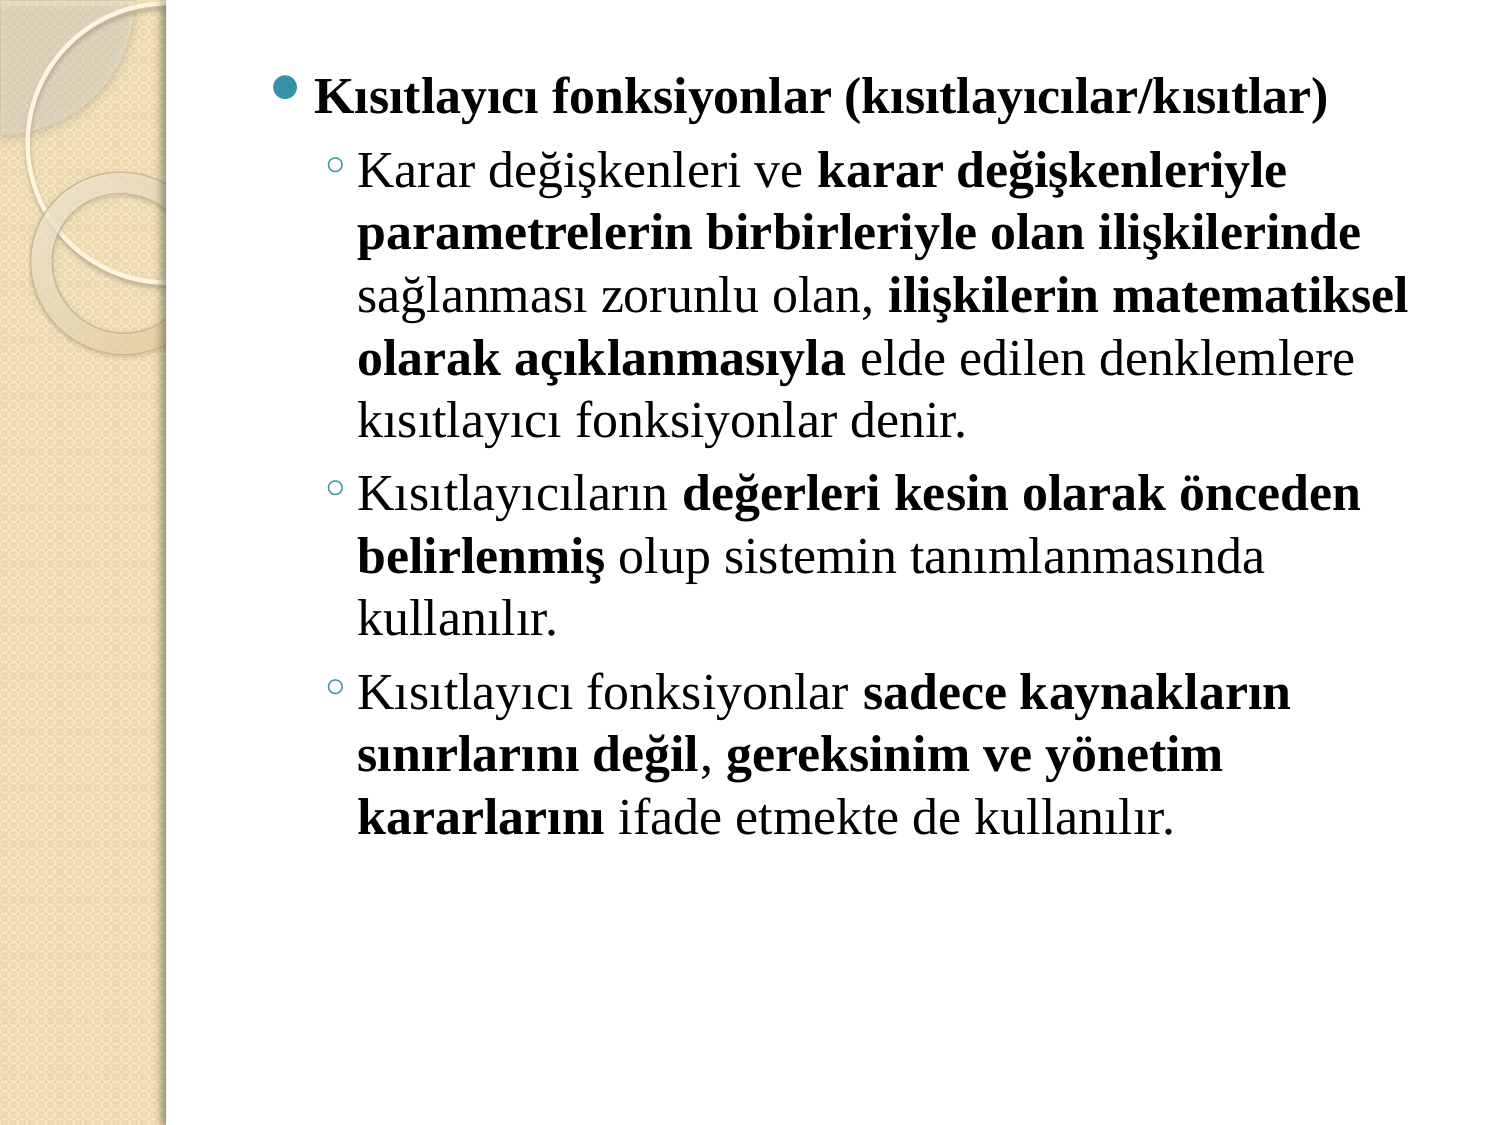

Kısıtlayıcı fonksiyonlar (kısıtlayıcılar/kısıtlar)
Karar değişkenleri ve karar değişkenleriyle parametrelerin birbirleriyle olan ilişkilerinde sağlanması zorunlu olan, ilişkilerin matematiksel  olarak açıklanmasıyla elde edilen denklemlere kısıtlayıcı fonksiyonlar denir.
Kısıtlayıcıların değerleri kesin olarak önceden belirlenmiş olup sistemin tanımlanmasında kullanılır.
Kısıtlayıcı fonksiyonlar sadece kaynakların sınırlarını değil, gereksinim ve yönetim kararlarını ifade etmekte de kullanılır.